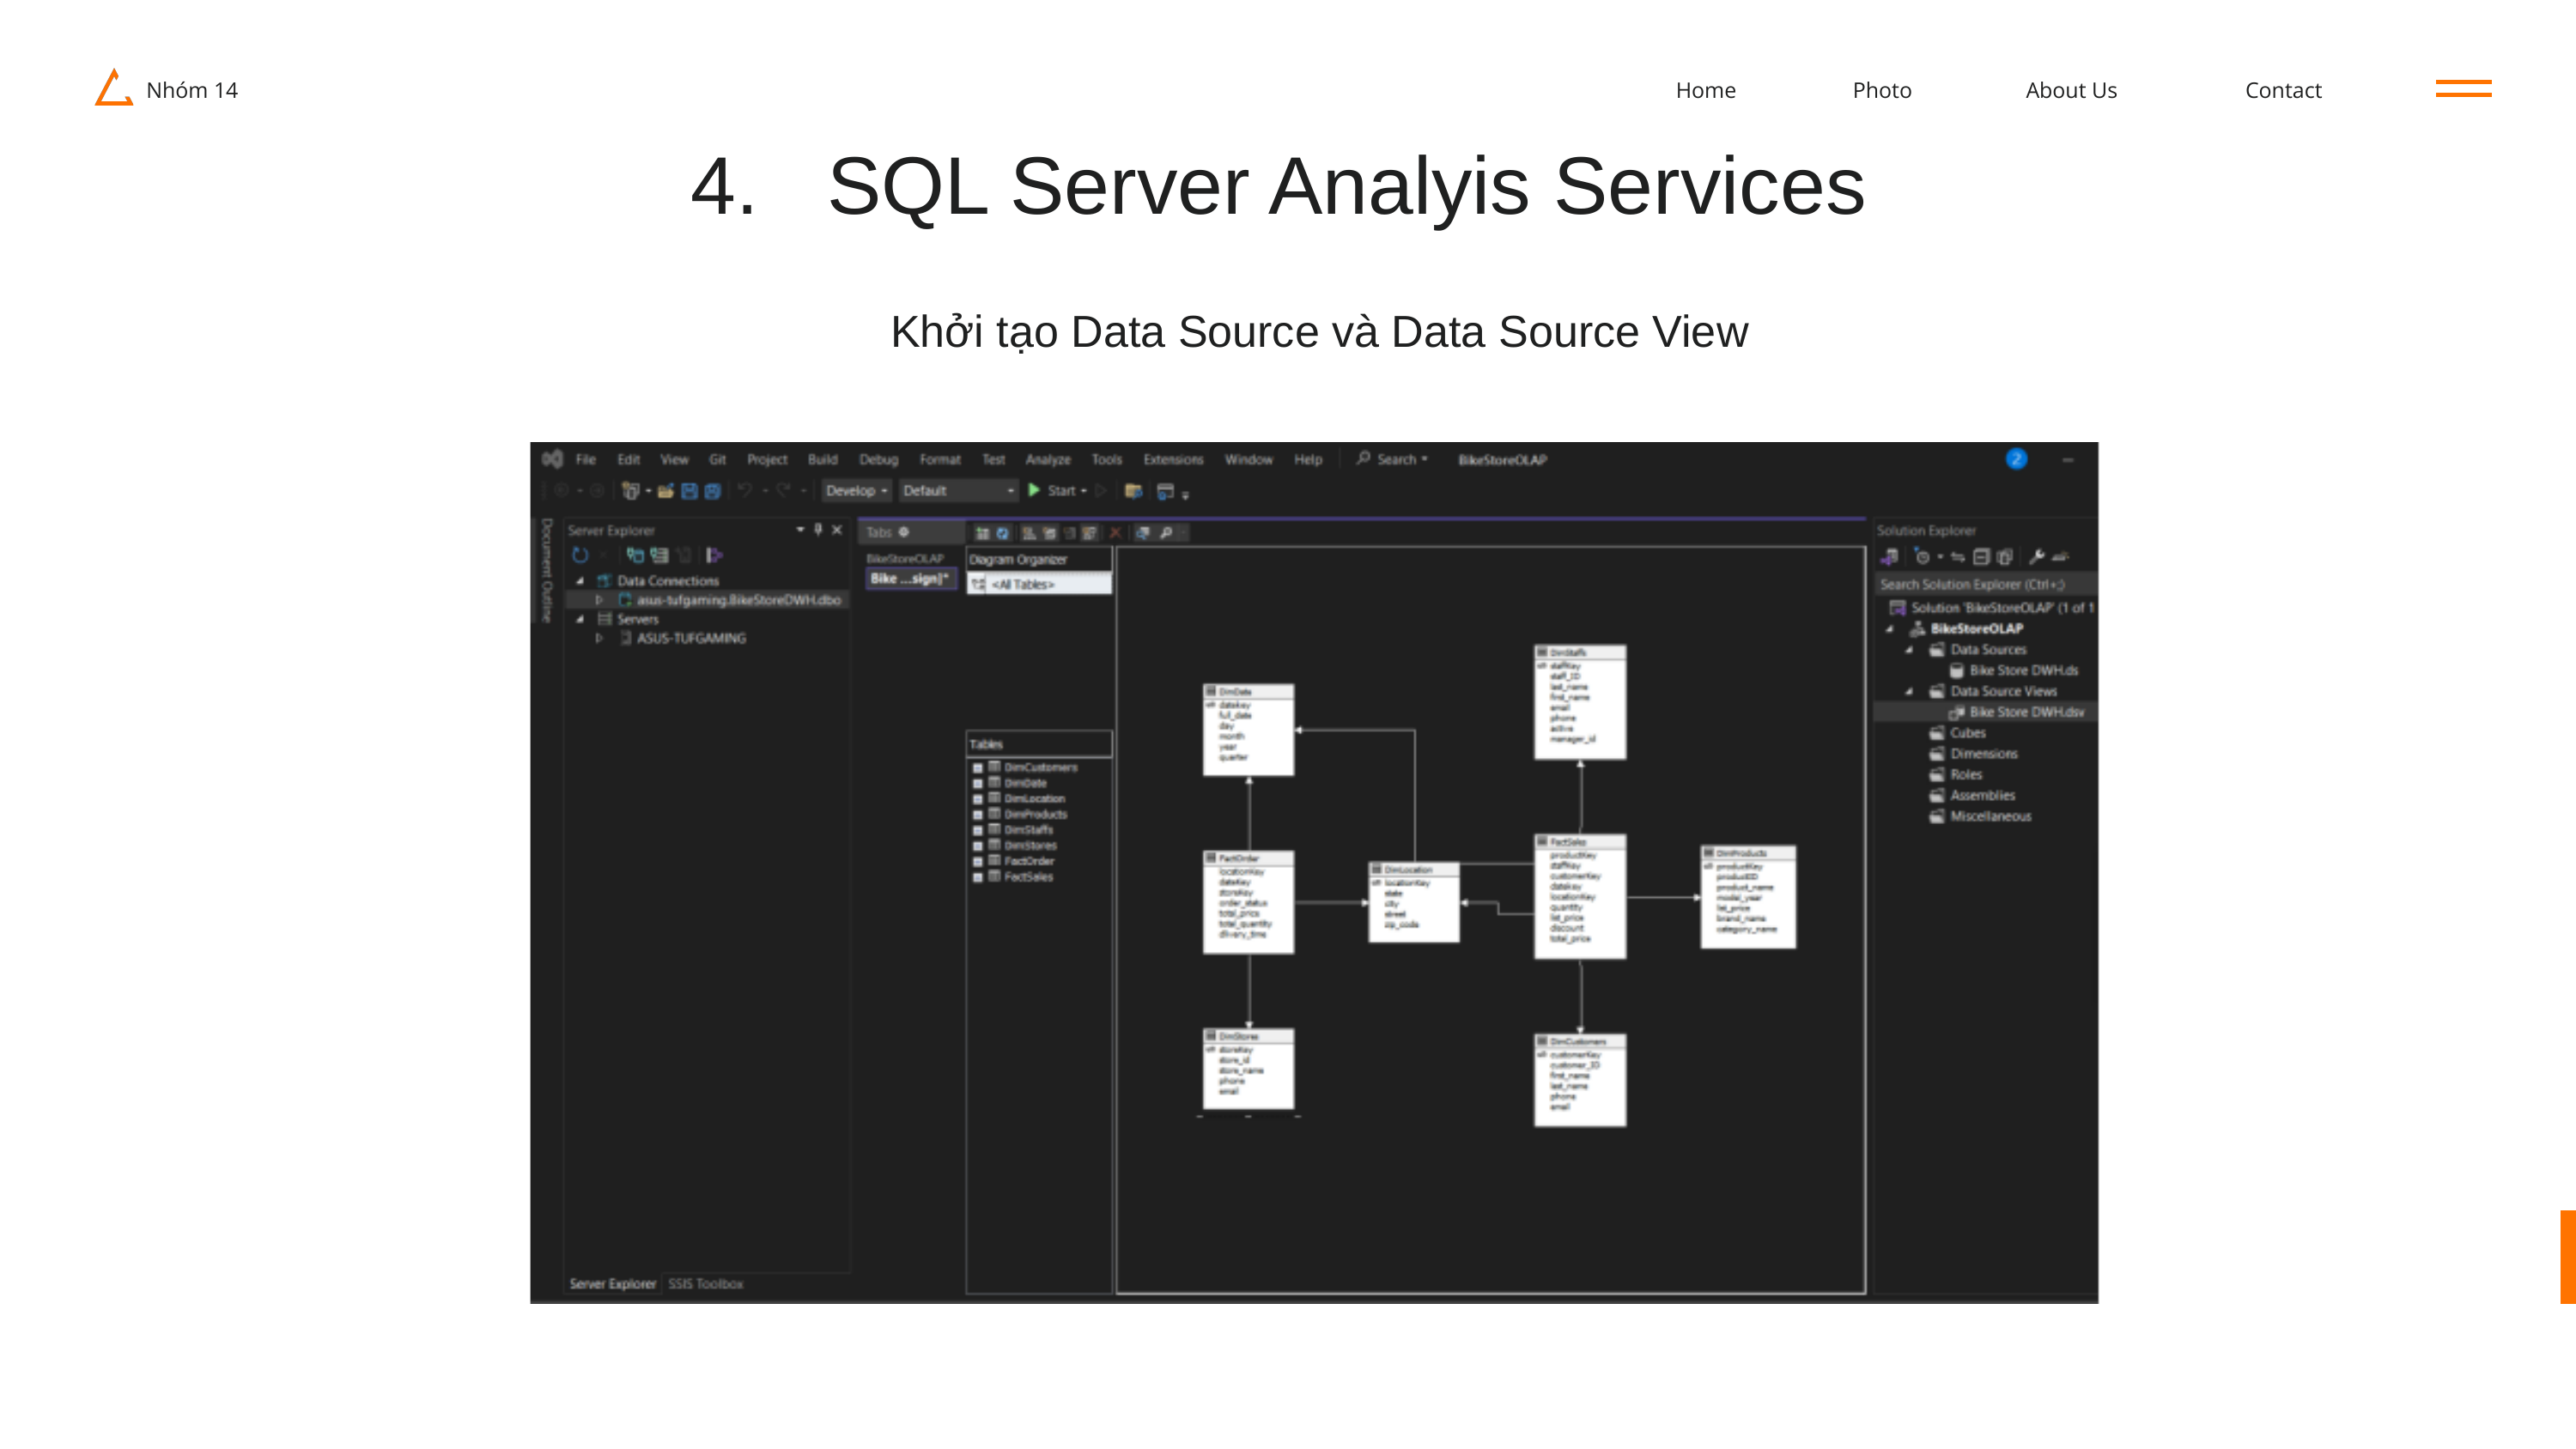

Nhóm 14
Home
Photo
About Us
Contact

4.   SQL Server Analyis Services
Khởi tạo Data Source và Data Source View